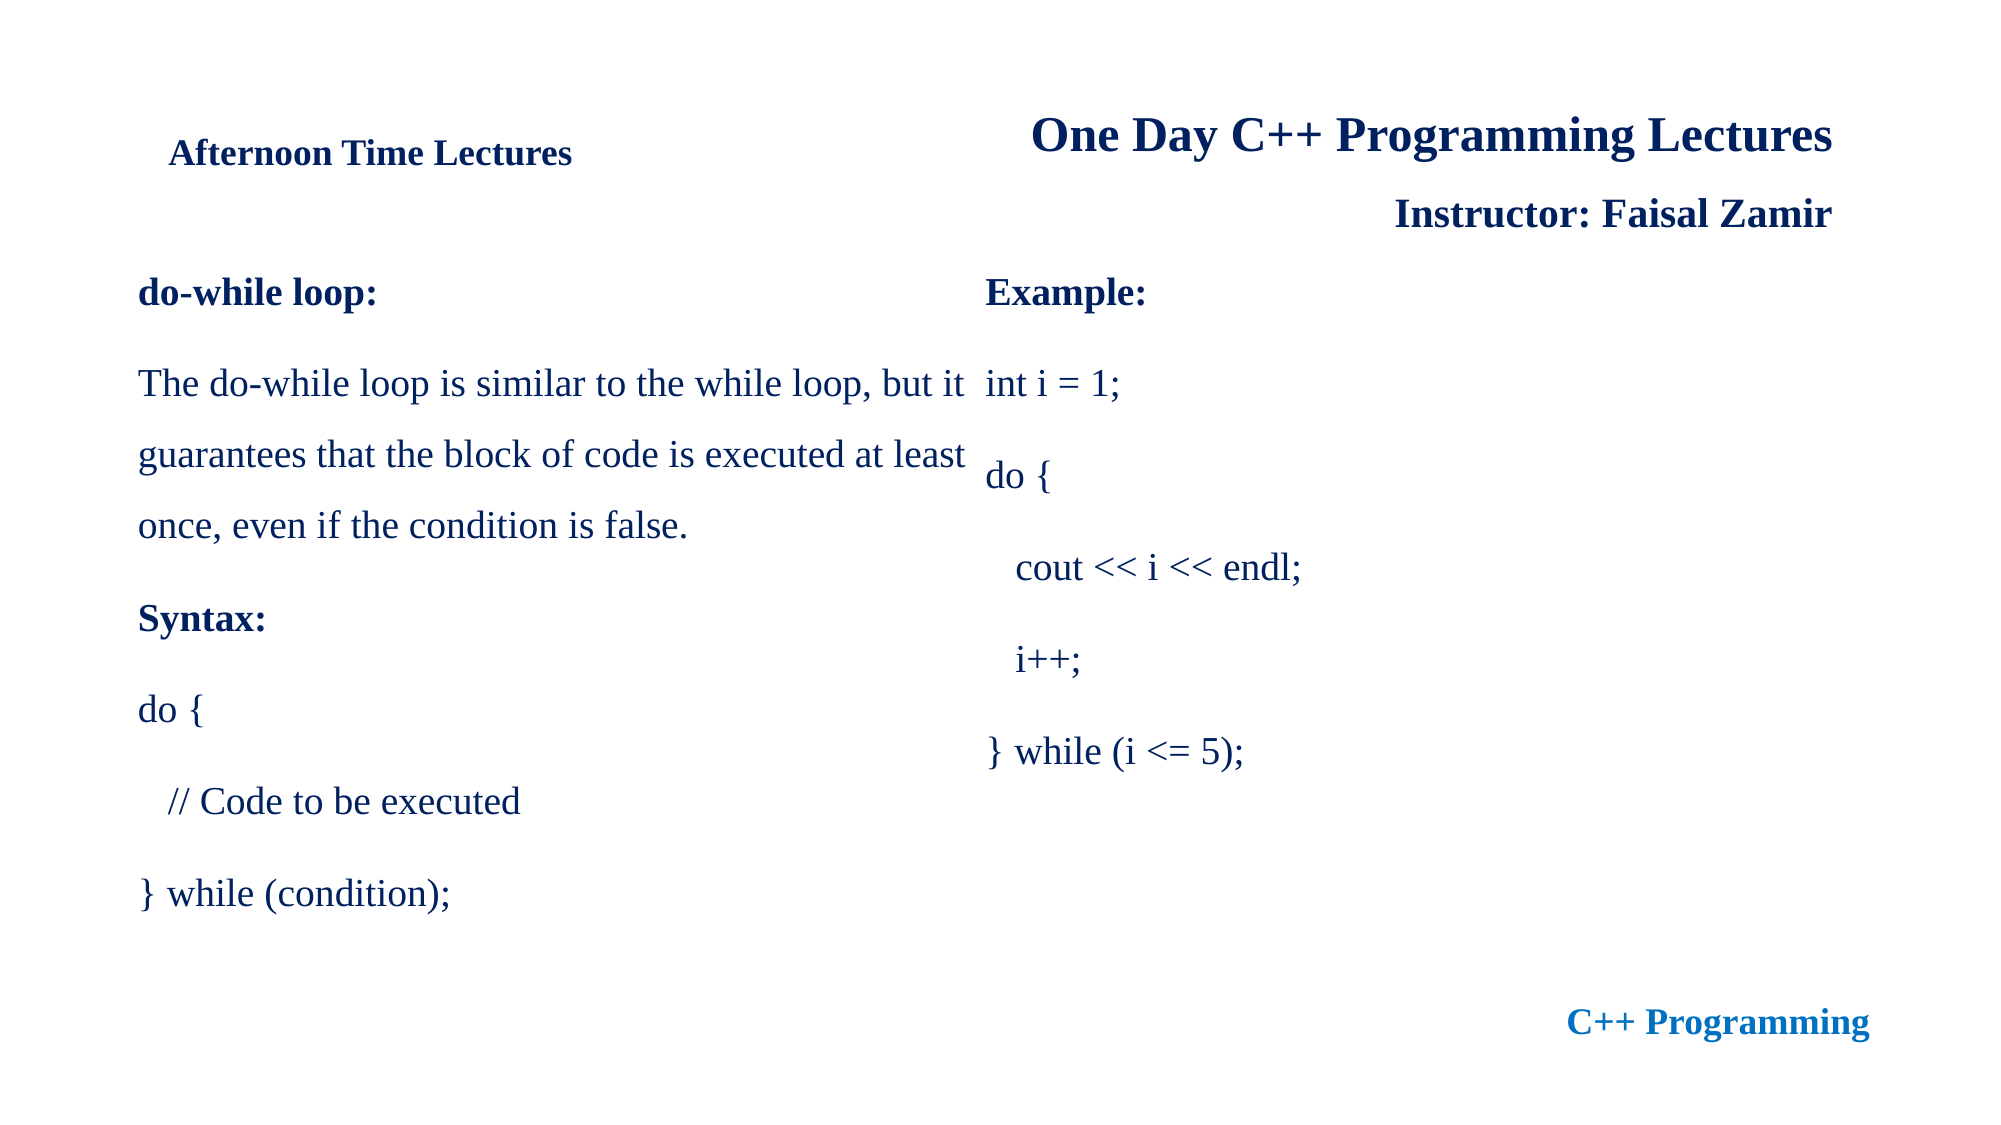

One Day C++ Programming Lectures
Instructor: Faisal Zamir
Afternoon Time Lectures
do-while loop:
The do-while loop is similar to the while loop, but it guarantees that the block of code is executed at least once, even if the condition is false.
Syntax:
do {
   // Code to be executed
} while (condition);

Example:
int i = 1;
do {
   cout << i << endl;
   i++;
} while (i <= 5);
C++ Programming